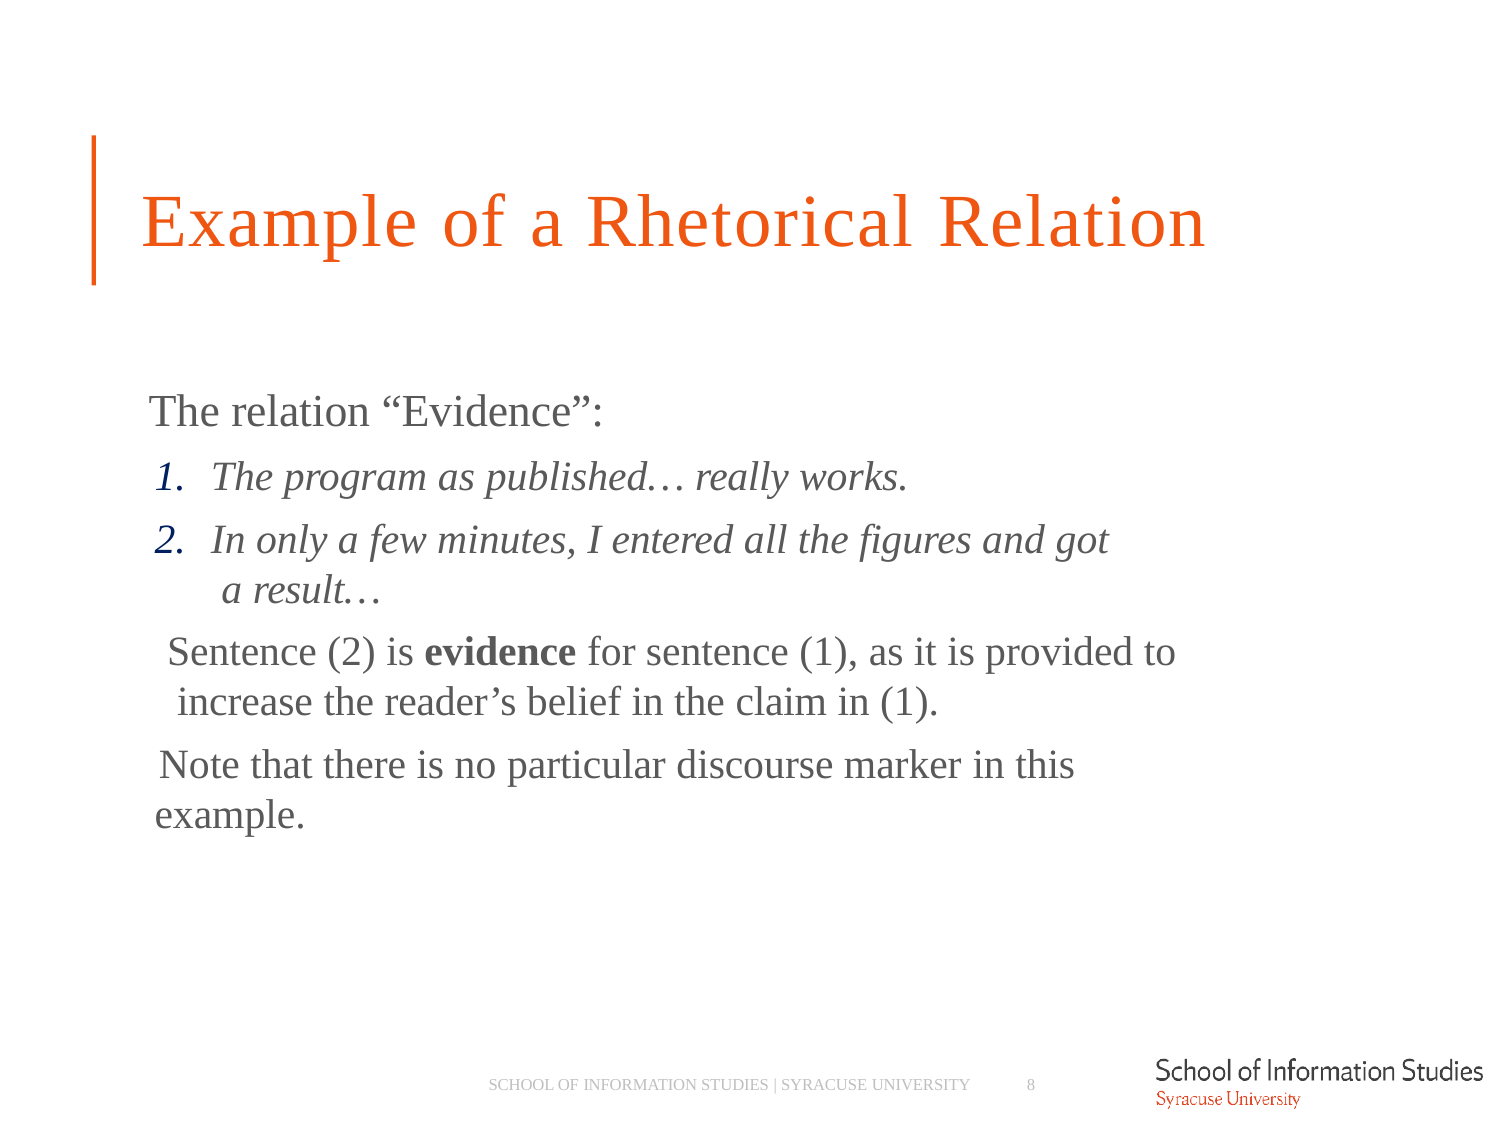

# Example of a Rhetorical Relation
The relation “Evidence”:
The program as published… really works.
In only a few minutes, I entered all the figures and got  a result…
­ Sentence (2) is evidence for sentence (1), as it is provided to  increase the reader’s belief in the claim in (1).
­ Note that there is no particular discourse marker in this example.
SCHOOL OF INFORMATION STUDIES | SYRACUSE UNIVERSITY
8